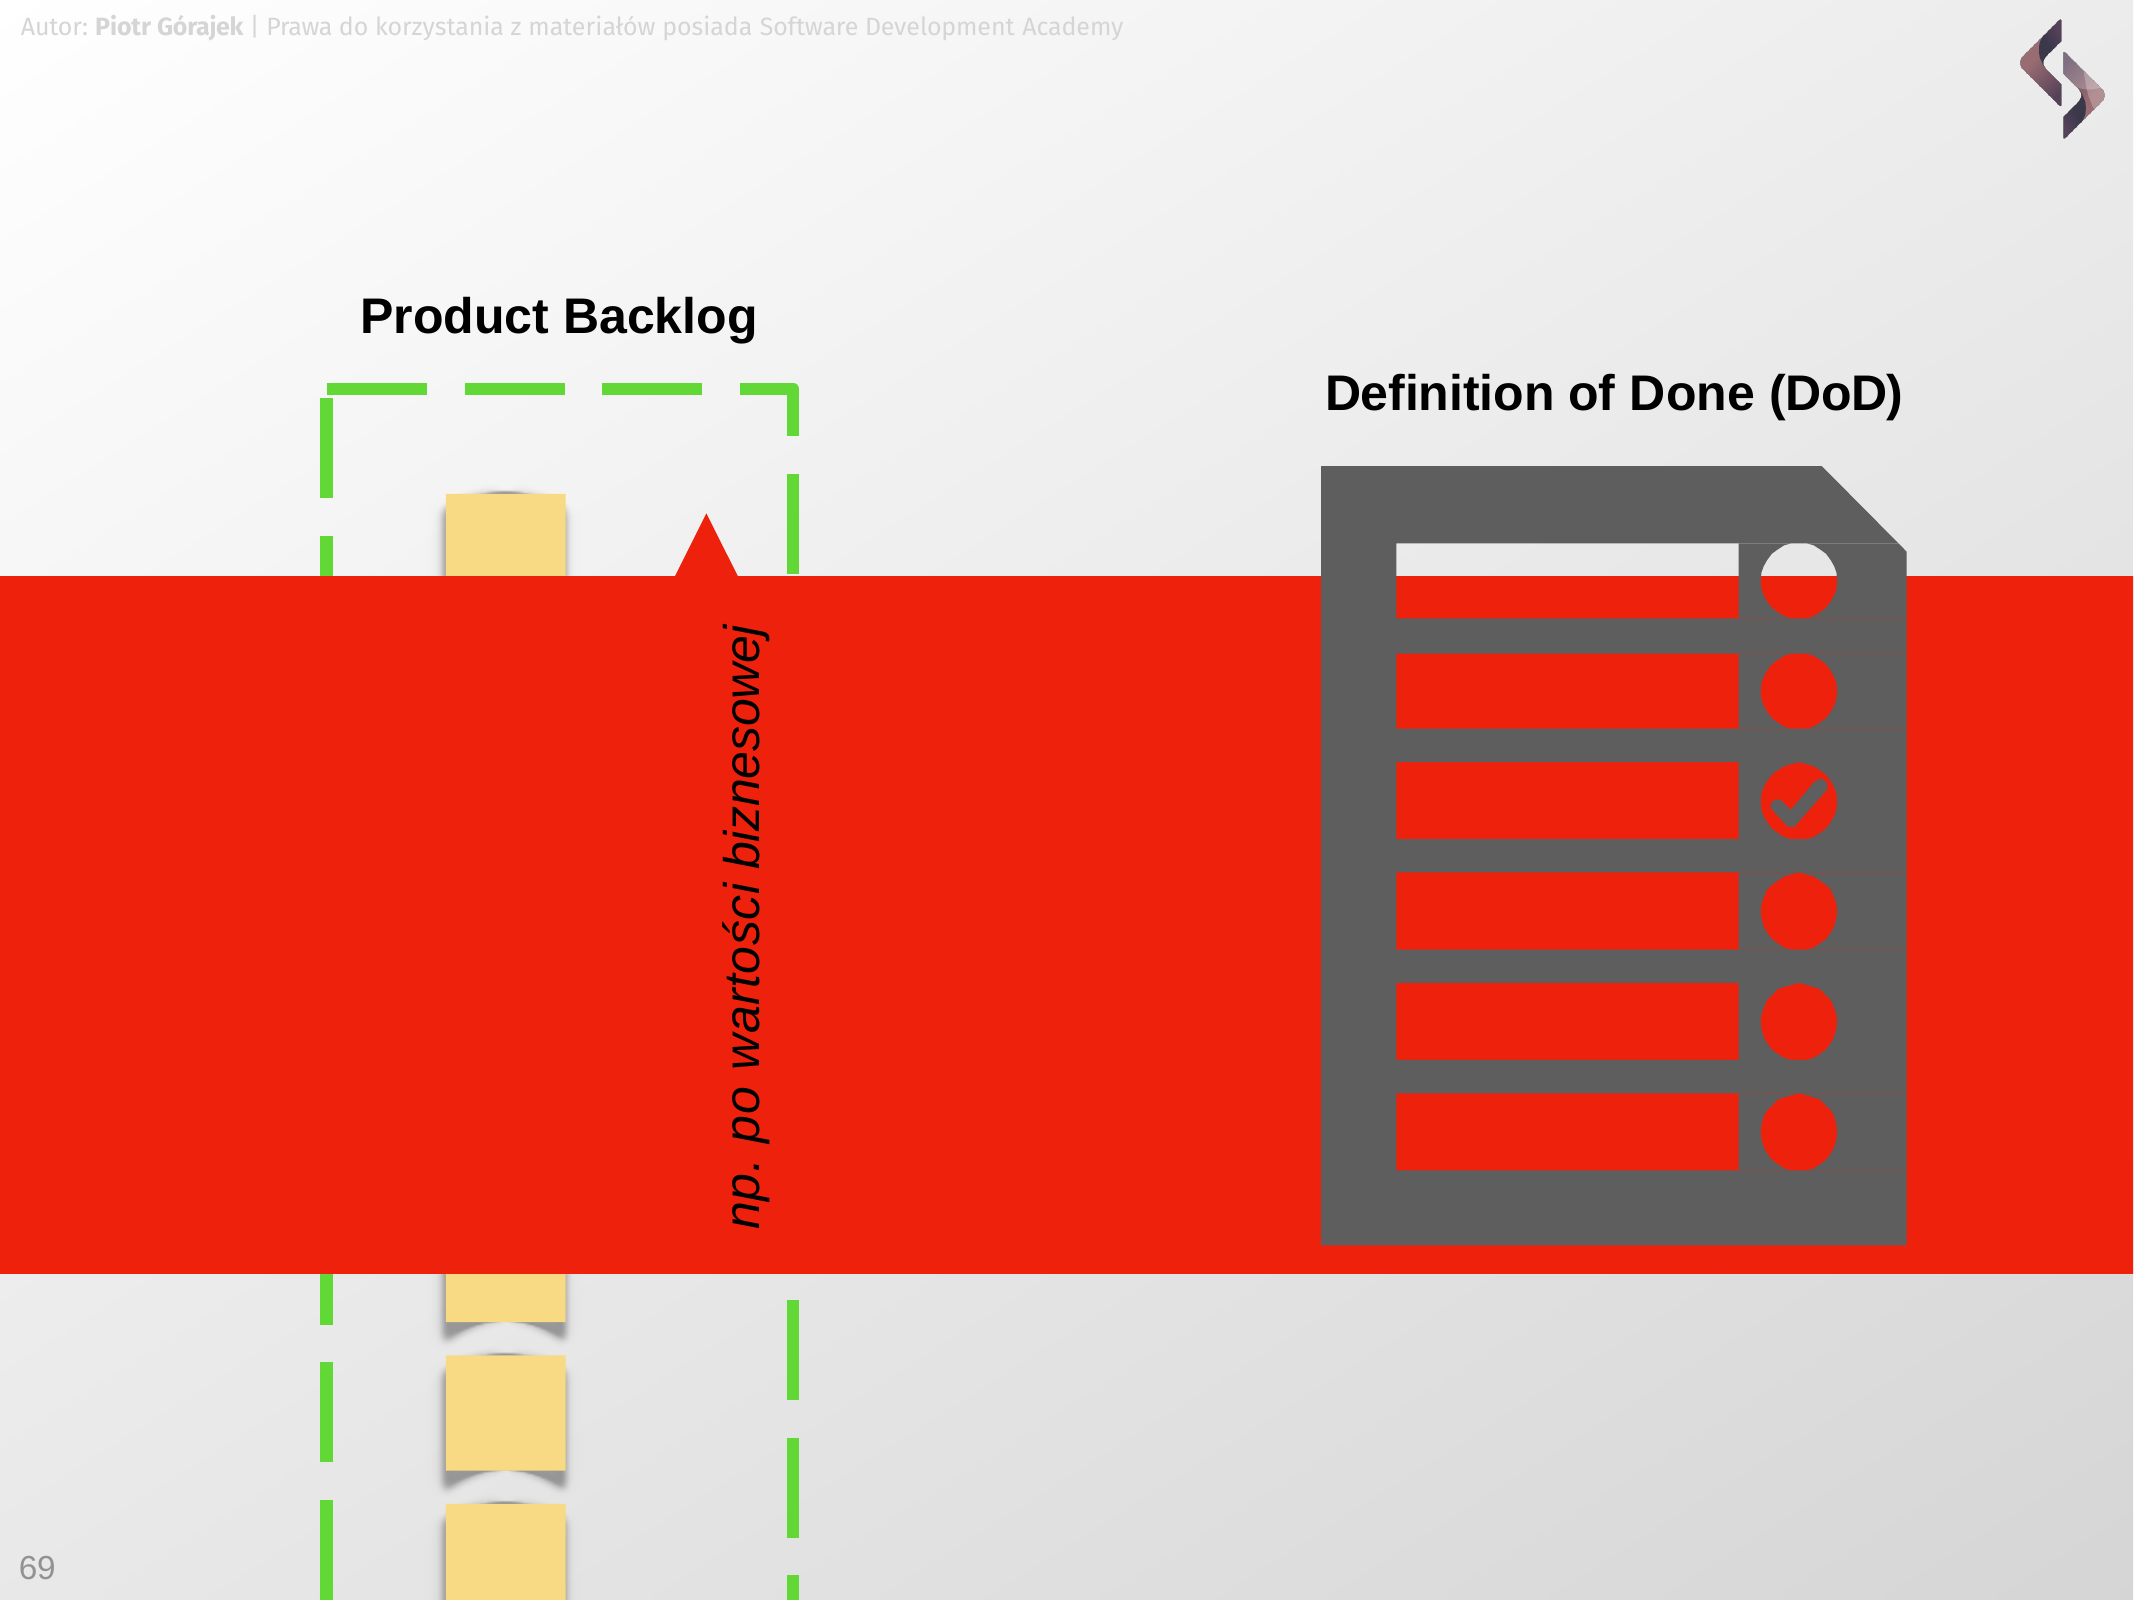

Autor: Piotr Górajek | Prawa do korzystania z materiałów posiada Software Development Academy
Product Backlog
Definition of Done (DoD)

Priorytet
np. po wartości biznesowej

69